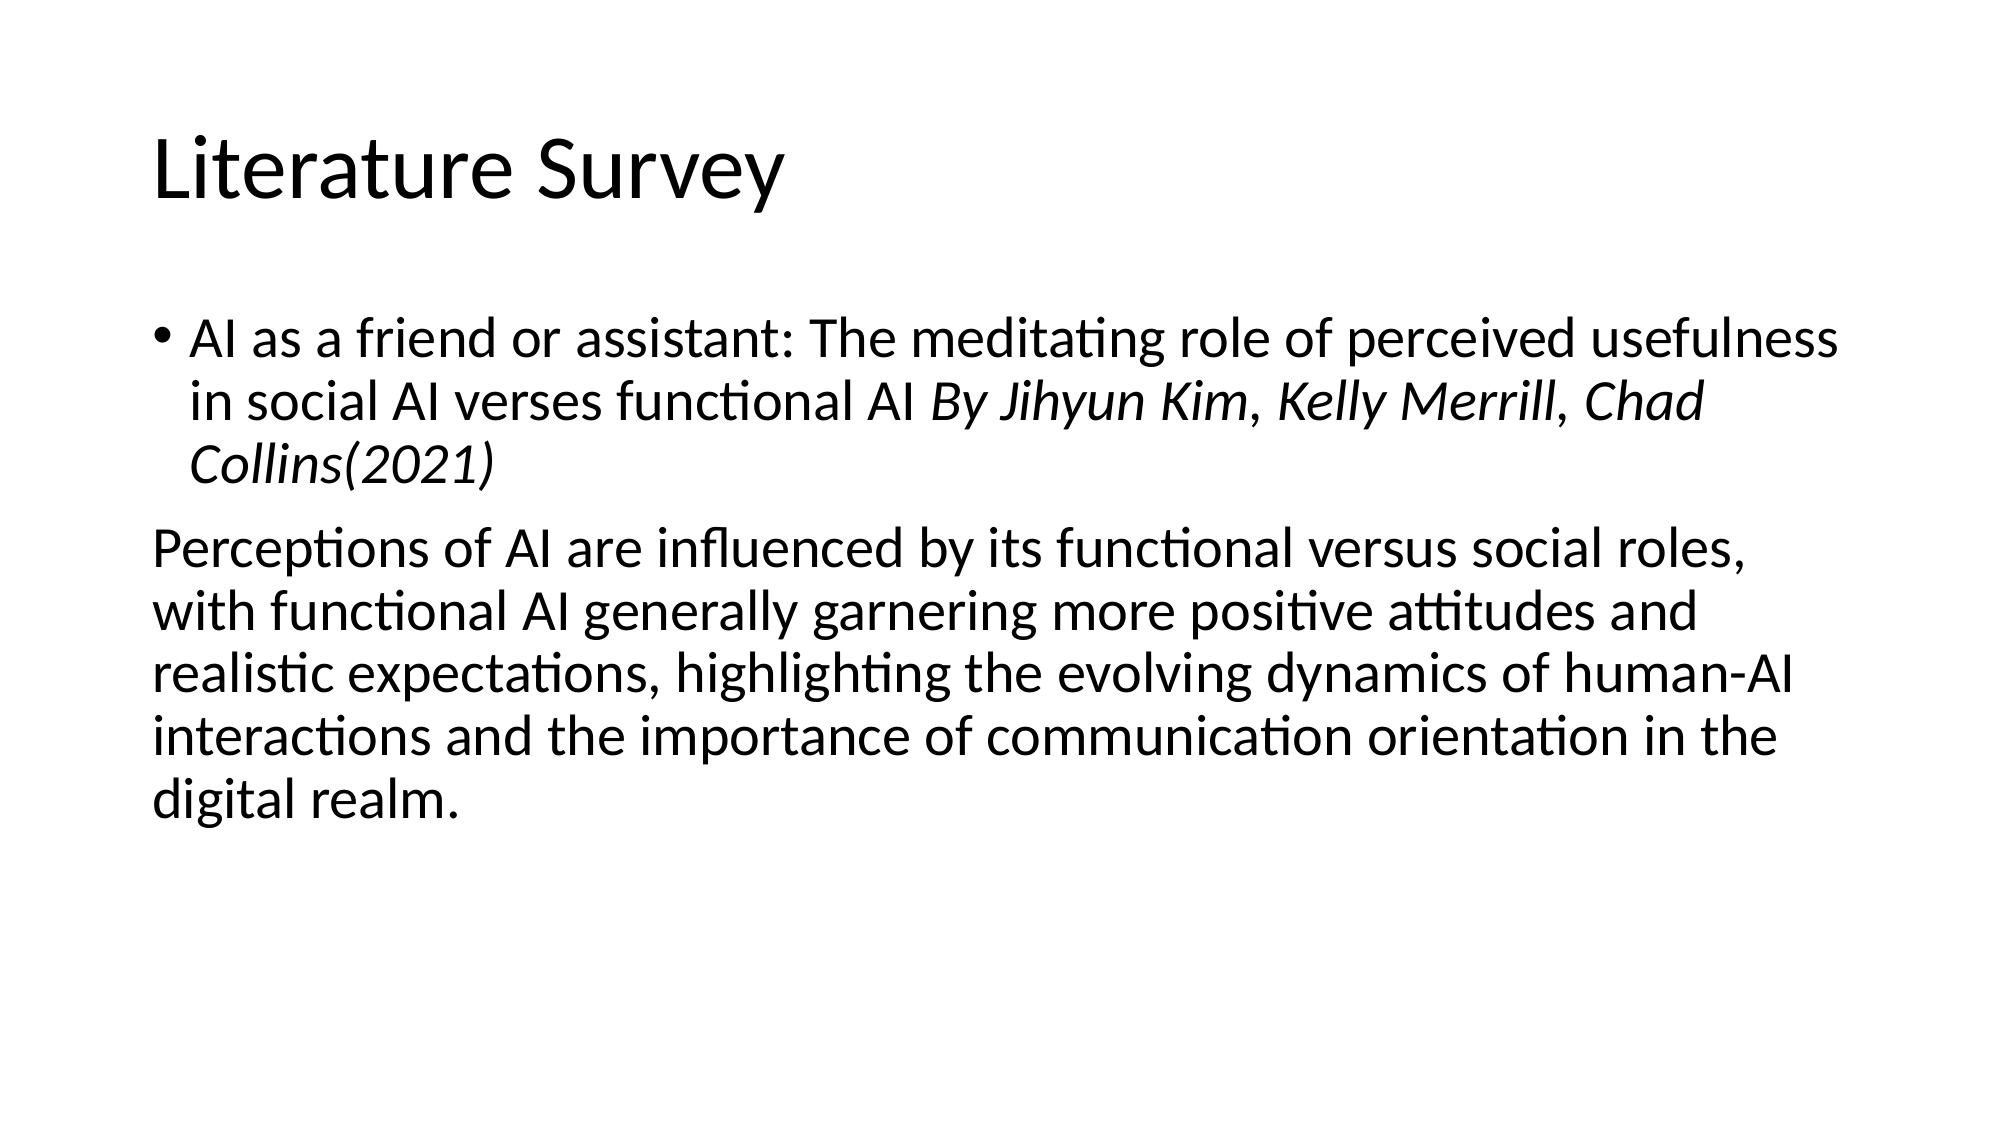

# Literature Survey
AI as a friend or assistant: The meditating role of perceived usefulness in social AI verses functional AI By Jihyun Kim, Kelly Merrill, Chad Collins(2021)
Perceptions of AI are influenced by its functional versus social roles, with functional AI generally garnering more positive attitudes and realistic expectations, highlighting the evolving dynamics of human-AI interactions and the importance of communication orientation in the digital realm.